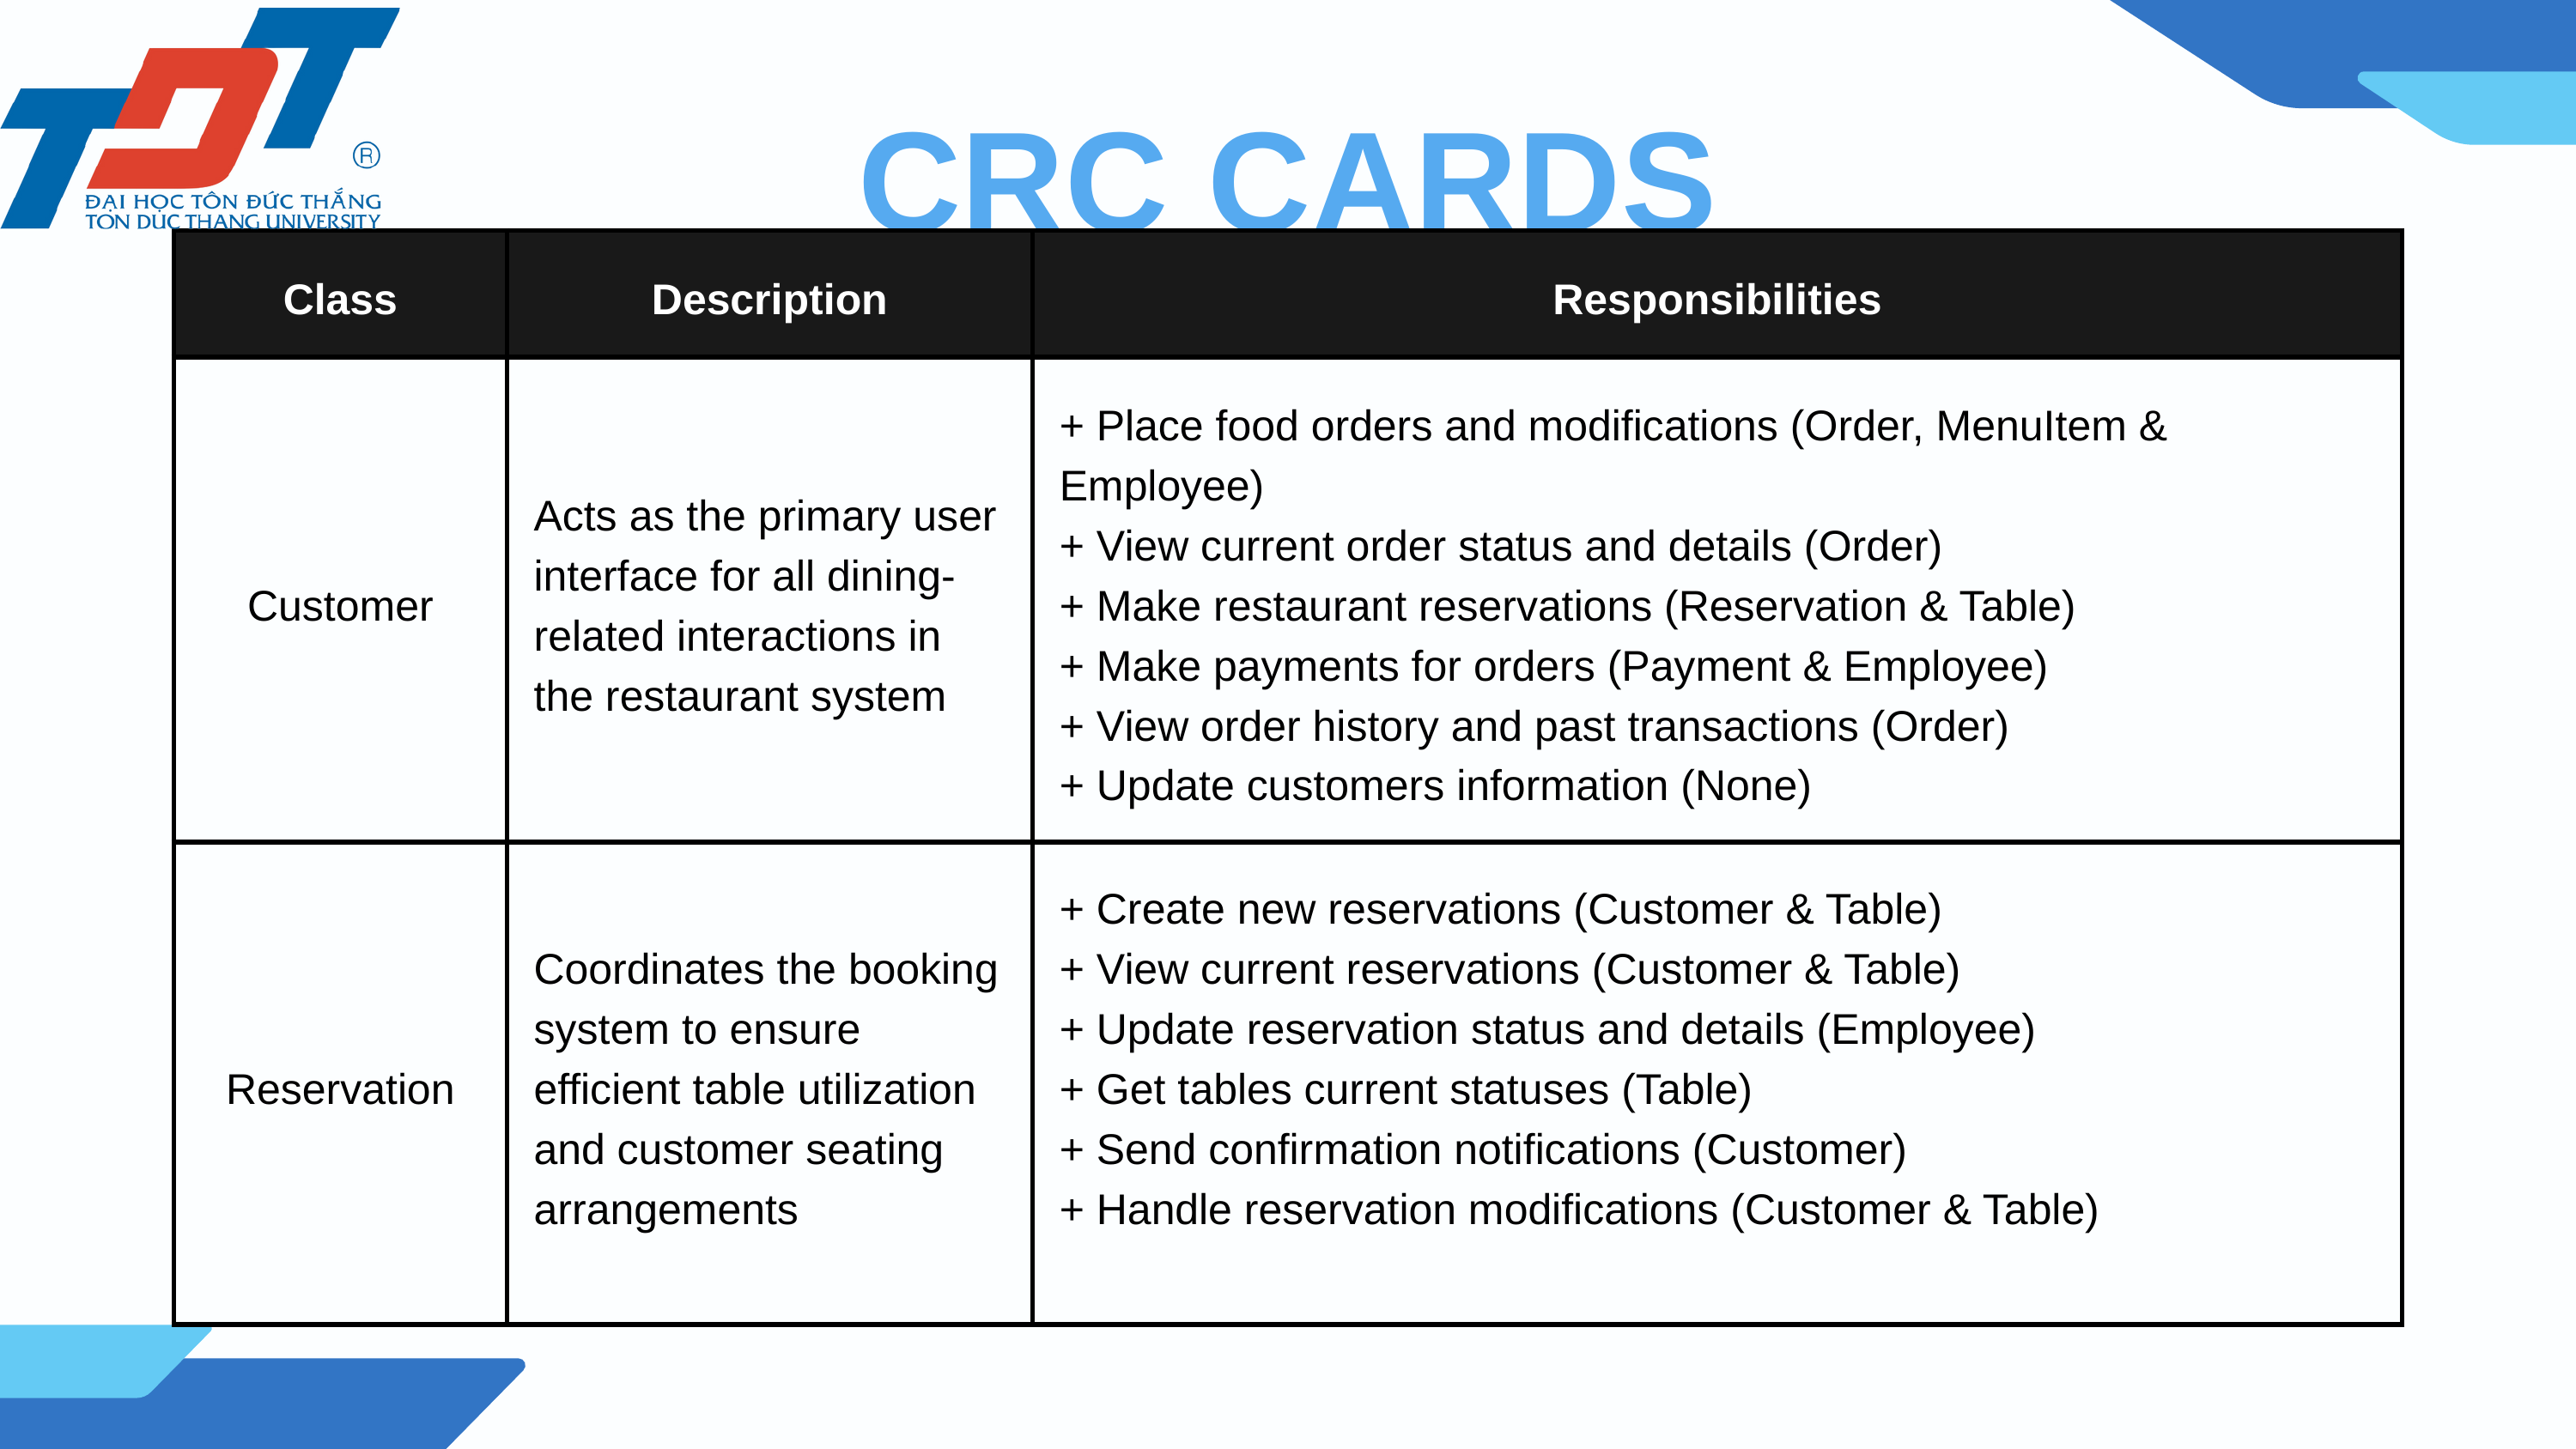

CRC CARDS

| Class | Description | Responsibilities |
| --- | --- | --- |
| Customer | Acts as the primary user interface for all dining-related interactions in the restaurant system | + Place food orders and modifications (Order, MenuItem & Employee) + View current order status and details (Order) + Make restaurant reservations (Reservation & Table) + Make payments for orders (Payment & Employee) + View order history and past transactions (Order) + Update customers information (None) |
| Reservation | Coordinates the booking system to ensure efficient table utilization and customer seating arrangements | + Create new reservations (Customer & Table) + View current reservations (Customer & Table) + Update reservation status and details (Employee) + Get tables current statuses (Table) + Send confirmation notifications (Customer) + Handle reservation modifications (Customer & Table) |